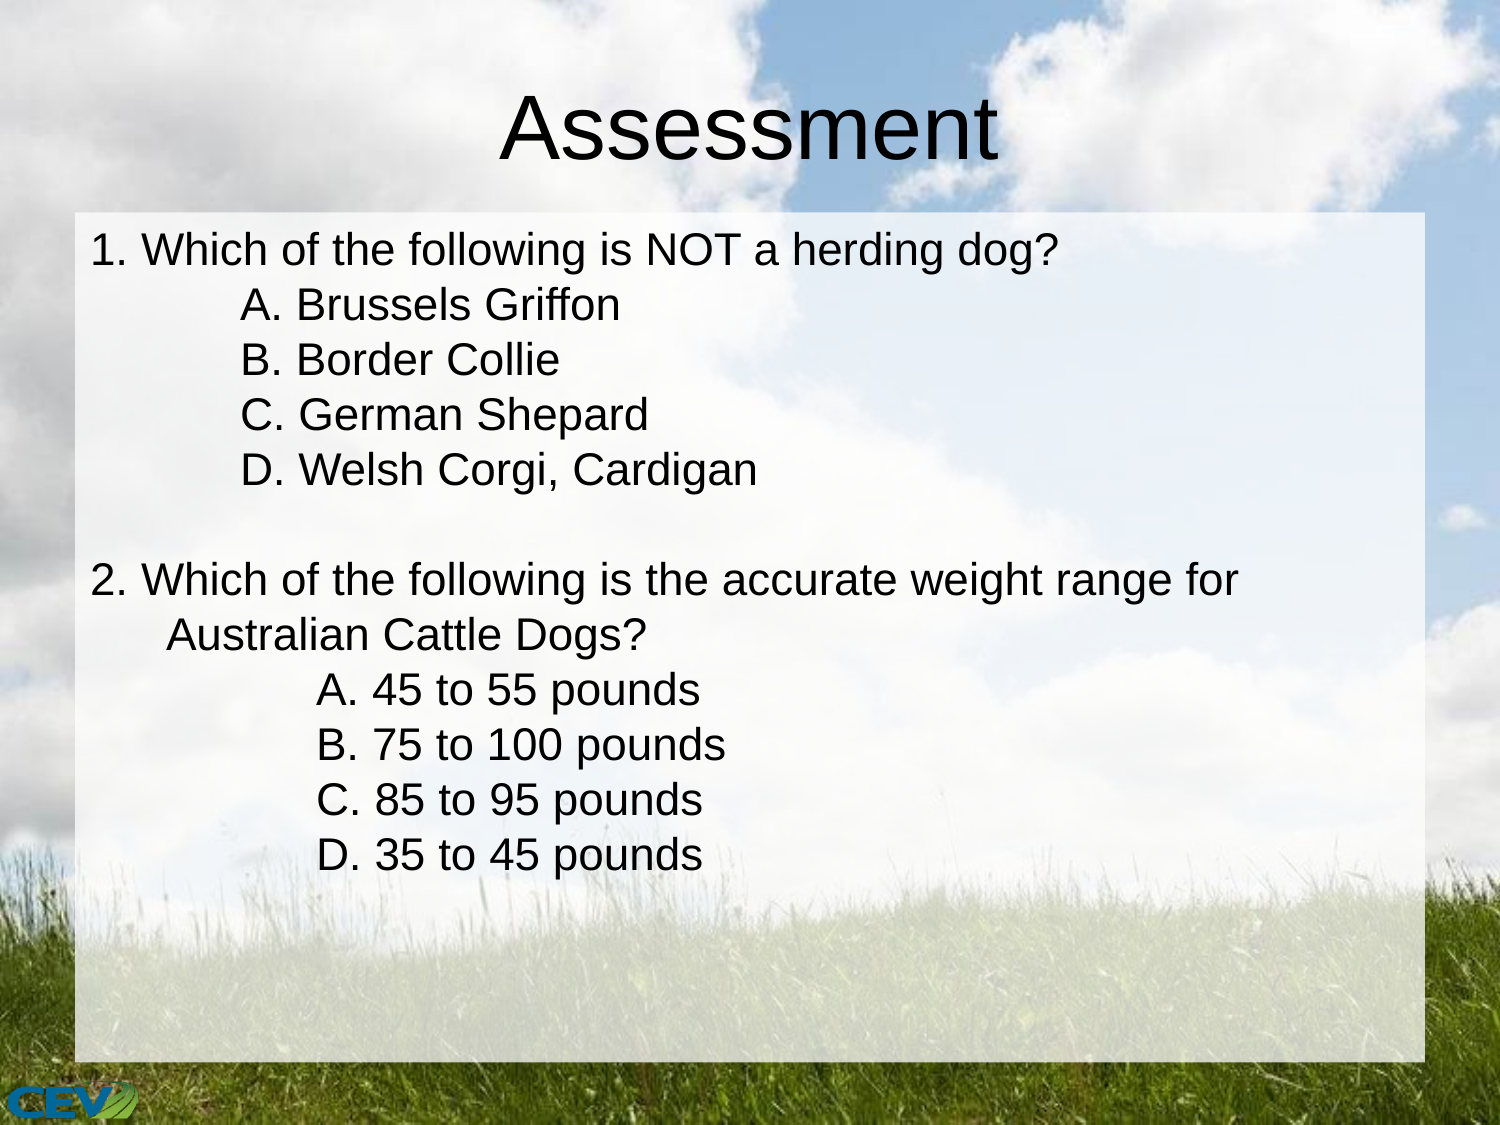

# Assessment
1. Which of the following is NOT a herding dog?
	A. Brussels Griffon
	B. Border Collie
	C. German Shepard
	D. Welsh Corgi, Cardigan

2. Which of the following is the accurate weight range for Australian Cattle Dogs?
		A. 45 to 55 pounds
		B. 75 to 100 pounds
		C. 85 to 95 pounds
		D. 35 to 45 pounds